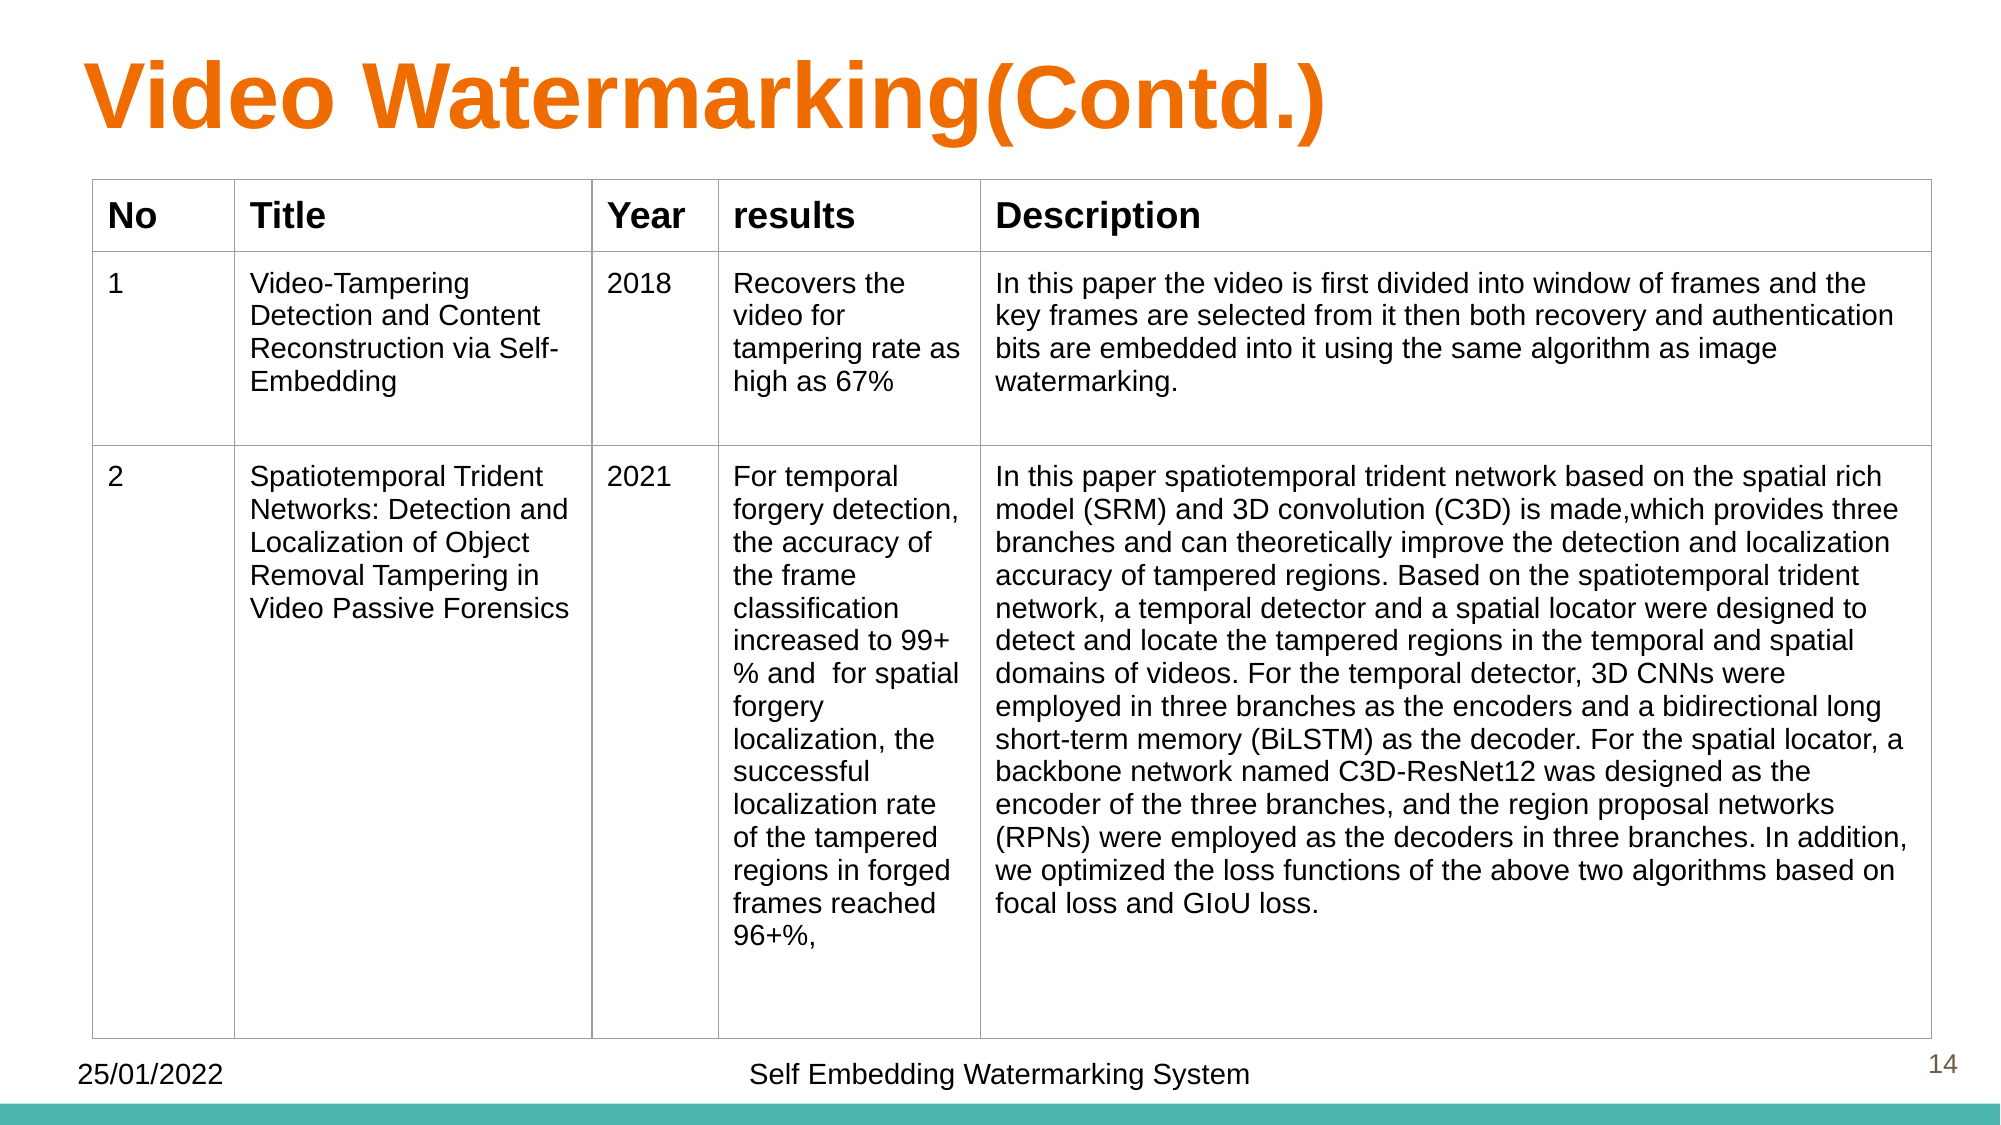

# Video Watermarking(Contd.)
| No | Title | Year | results | Description |
| --- | --- | --- | --- | --- |
| 1 | Video-Tampering Detection and Content Reconstruction via Self-Embedding | 2018 | Recovers the video for tampering rate as high as 67% | In this paper the video is first divided into window of frames and the key frames are selected from it then both recovery and authentication bits are embedded into it using the same algorithm as image watermarking. |
| 2 | Spatiotemporal Trident Networks: Detection and Localization of Object Removal Tampering in Video Passive Forensics | 2021 | For temporal forgery detection, the accuracy of the frame classification increased to 99+% and for spatial forgery localization, the successful localization rate of the tampered regions in forged frames reached 96+%, | In this paper spatiotemporal trident network based on the spatial rich model (SRM) and 3D convolution (C3D) is made,which provides three branches and can theoretically improve the detection and localization accuracy of tampered regions. Based on the spatiotemporal trident network, a temporal detector and a spatial locator were designed to detect and locate the tampered regions in the temporal and spatial domains of videos. For the temporal detector, 3D CNNs were employed in three branches as the encoders and a bidirectional long short-term memory (BiLSTM) as the decoder. For the spatial locator, a backbone network named C3D-ResNet12 was designed as the encoder of the three branches, and the region proposal networks (RPNs) were employed as the decoders in three branches. In addition, we optimized the loss functions of the above two algorithms based on focal loss and GIoU loss. |
14
25/01/2022
Self Embedding Watermarking System